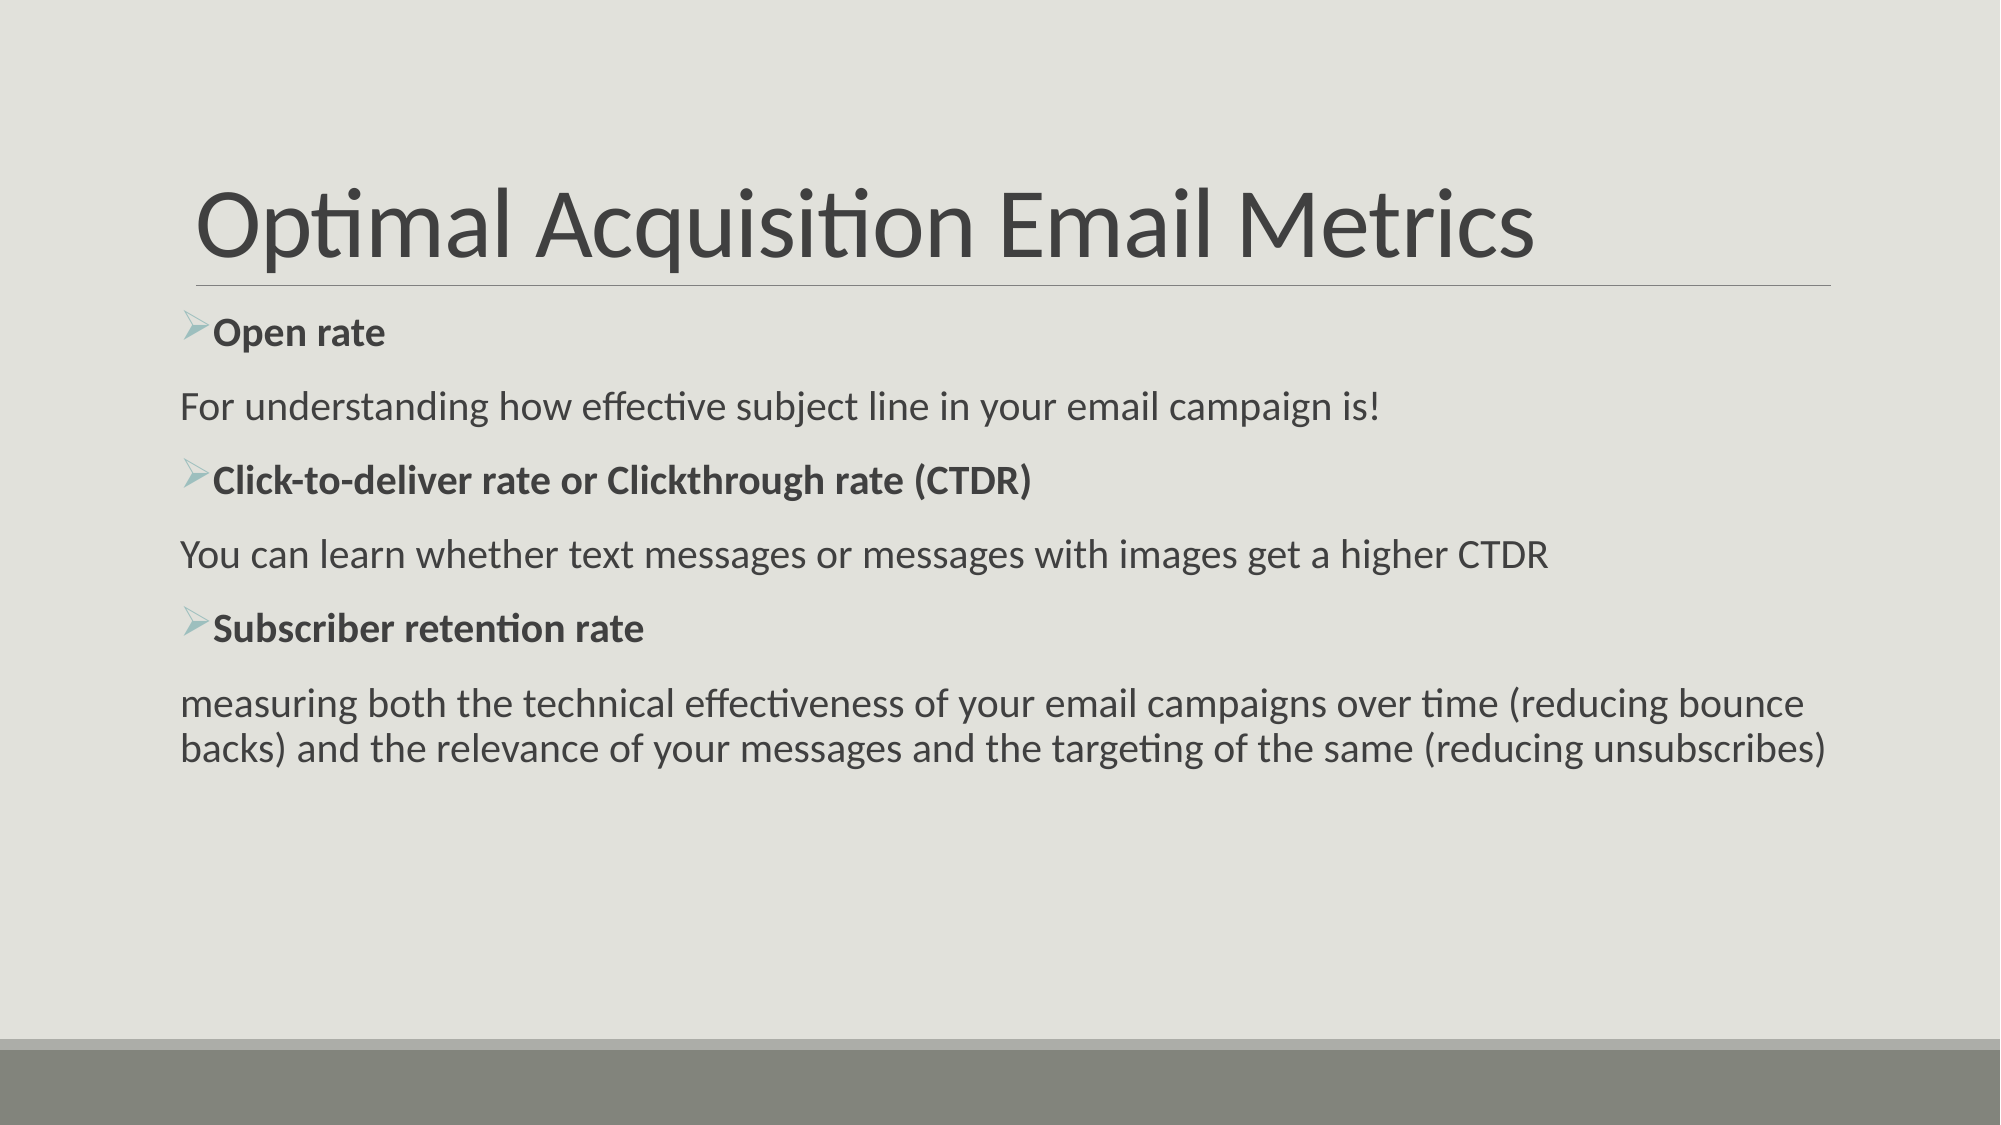

# Optimal Acquisition Email Metrics
Open rate
For understanding how effective subject line in your email campaign is!
Click-to-deliver rate or Clickthrough rate (CTDR)
You can learn whether text messages or messages with images get a higher CTDR
Subscriber retention rate
measuring both the technical effectiveness of your email campaigns over time (reducing bounce backs) and the relevance of your messages and the targeting of the same (reducing unsubscribes)